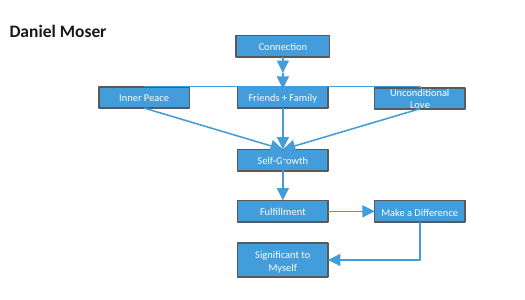

Daniel Moser
Connection
Friends + Family
Inner Peace
Unconditional Love
Self-Growth
Fulfillment
Make a Difference

Significant to Myself